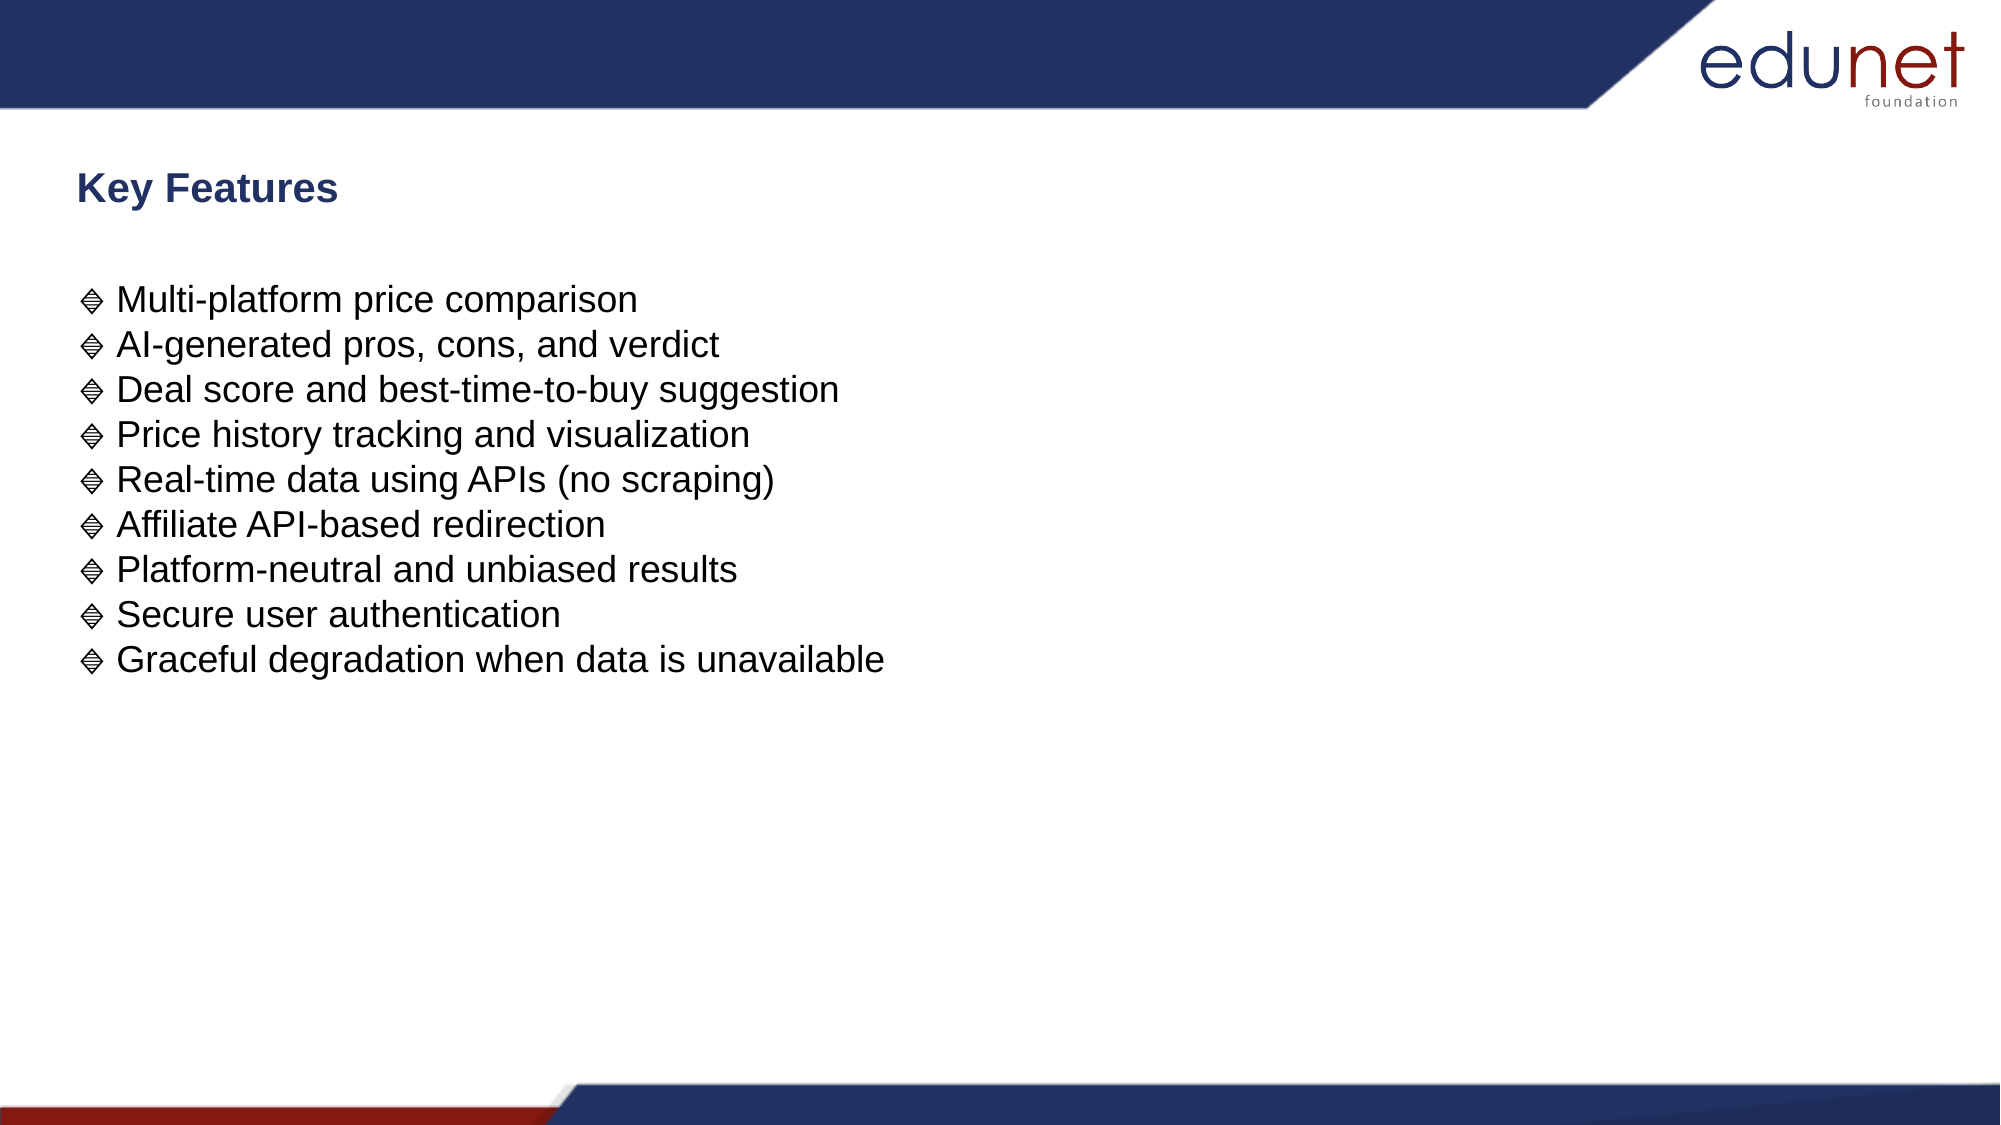

Key Features
🔹 Multi-platform price comparison
🔹 AI-generated pros, cons, and verdict
🔹 Deal score and best-time-to-buy suggestion
🔹 Price history tracking and visualization
🔹 Real-time data using APIs (no scraping)
🔹 Affiliate API-based redirection
🔹 Platform-neutral and unbiased results
🔹 Secure user authentication
🔹 Graceful degradation when data is unavailable